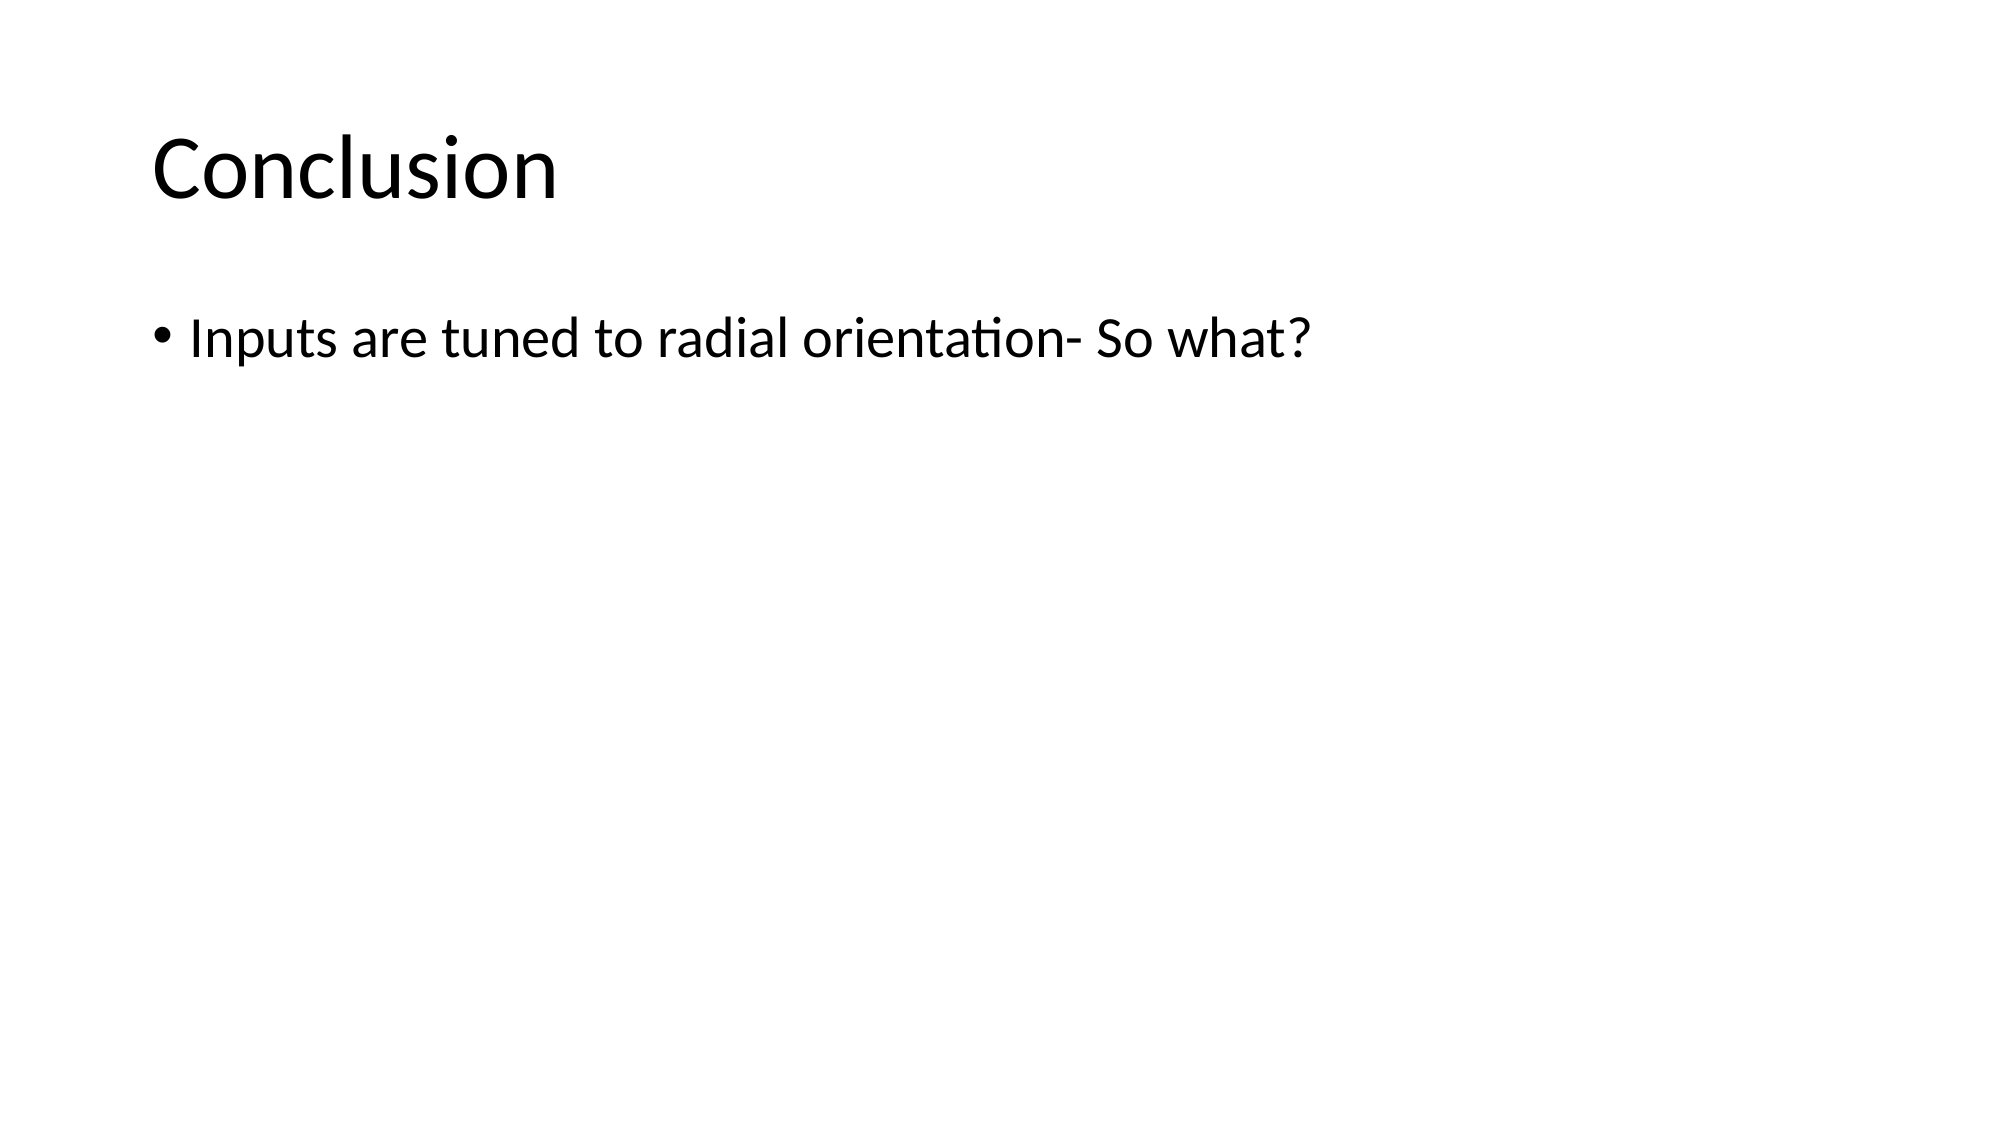

# Conclusion
Inputs are tuned to radial orientation- So what?